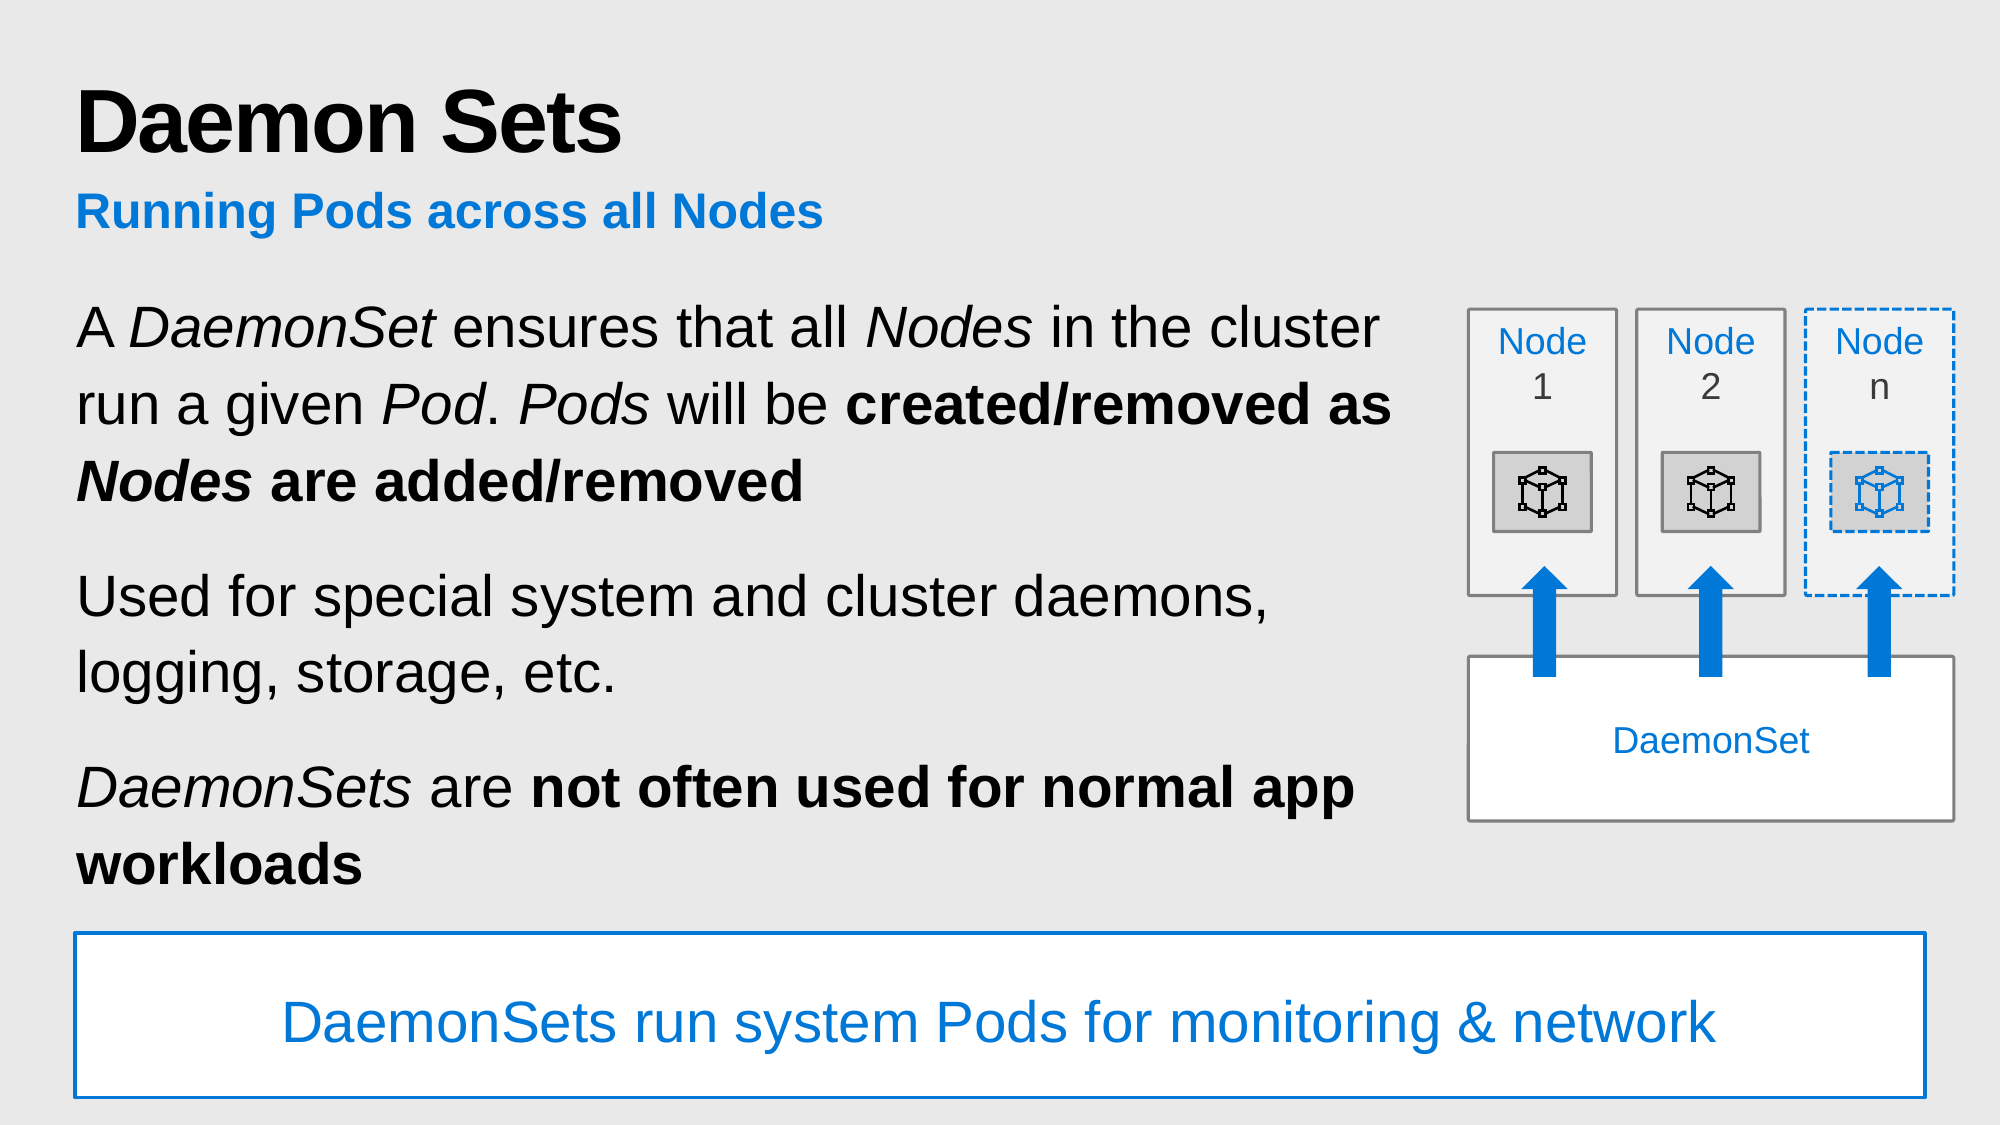

# Daemon Sets
Running Pods across all Nodes
A DaemonSet ensures that all Nodes in the cluster run a given Pod. Pods will be created/removed as Nodes are added/removed
Used for special system and cluster daemons, logging, storage, etc.
DaemonSets are not often used for normal app workloads

Node
2
Node
n
Node
1

DaemonSet
DaemonSets run system Pods for monitoring & network